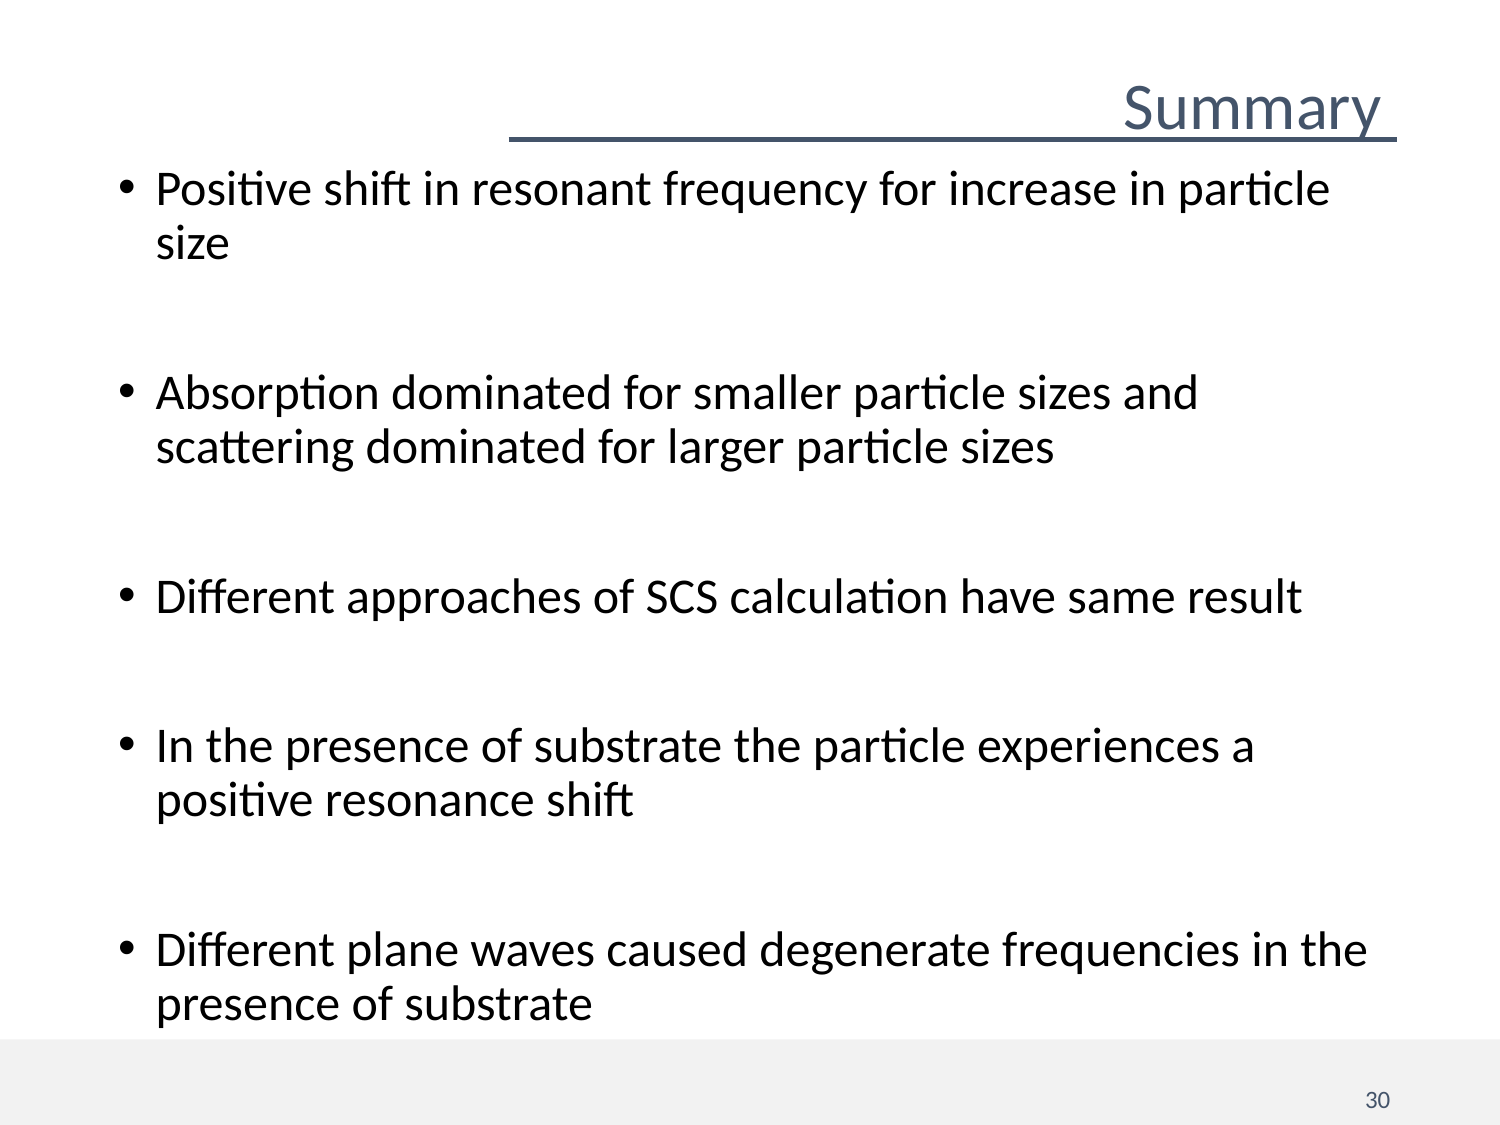

# Summary
Positive shift in resonant frequency for increase in particle  size

Absorption dominated for smaller particle sizes and scattering dominated for larger particle sizes

Different approaches of SCS calculation have same result

In the presence of substrate the particle experiences a positive resonance shift

Different plane waves caused degenerate frequencies in the presence of substrate

 																		30